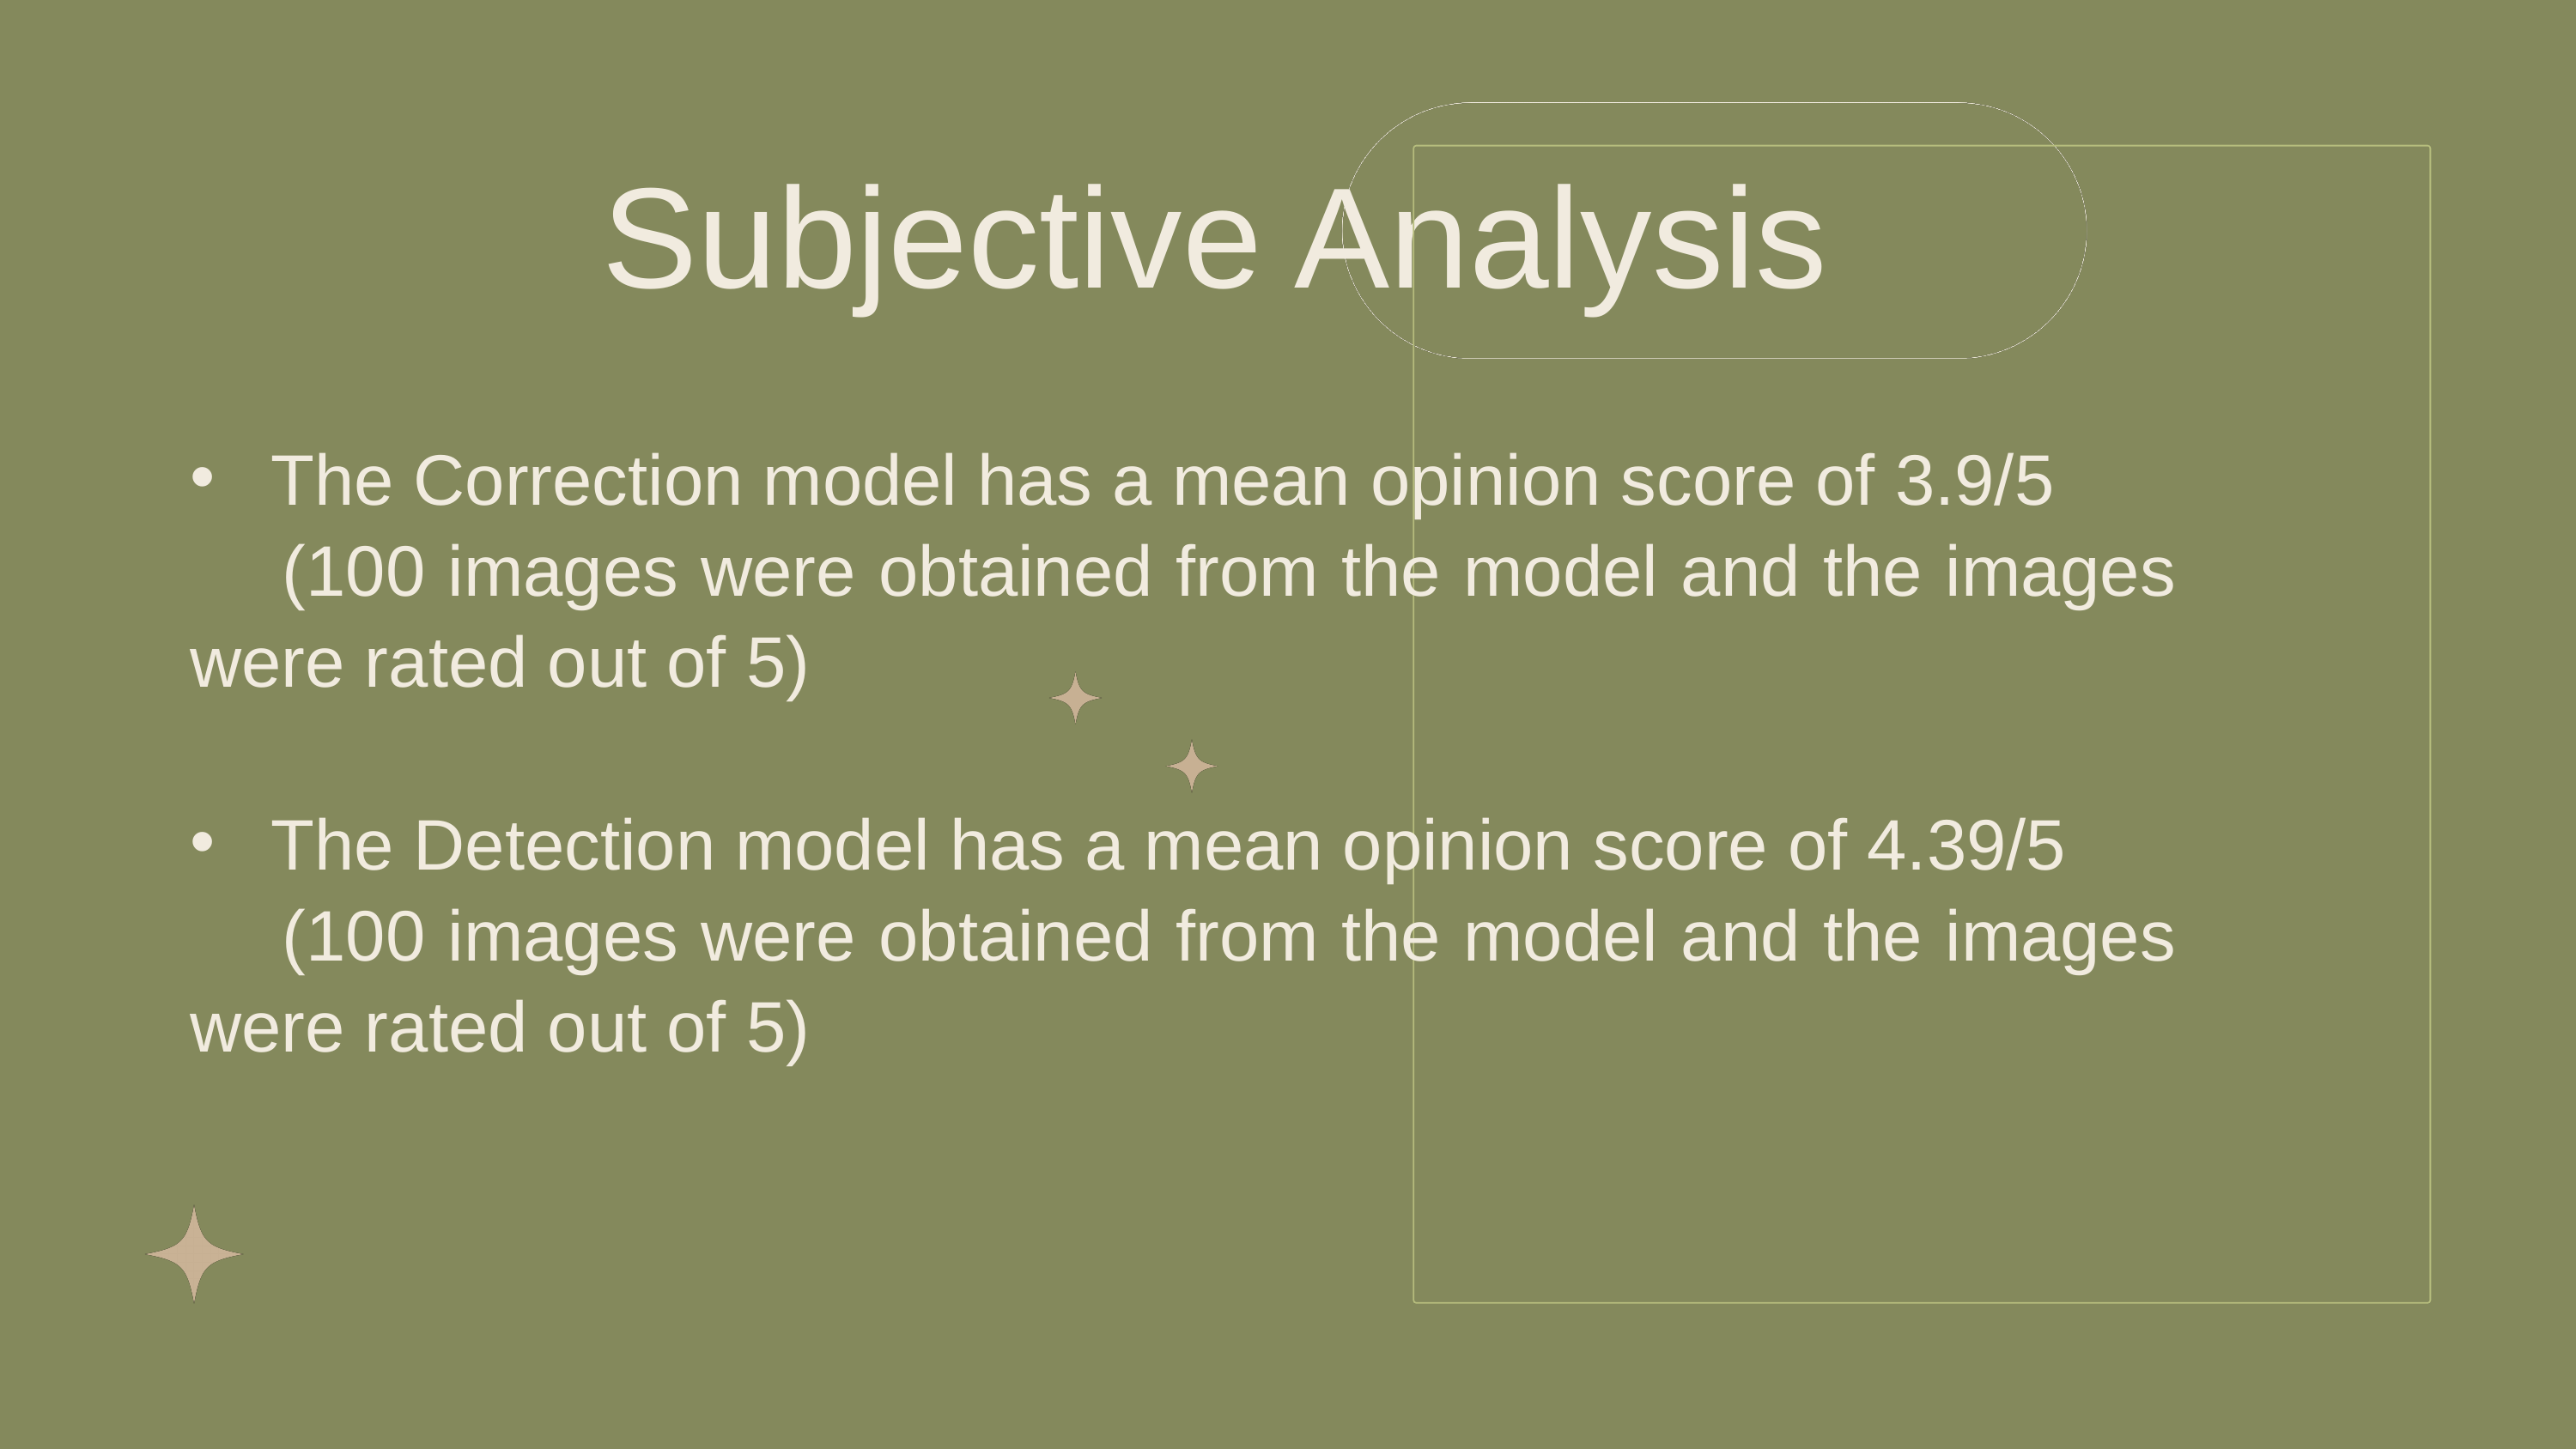

Subjective Analysis

The Correction model has a mean opinion score of 3.9/5
    (100 images were obtained from the model and the images    were rated out of 5)

The Detection model has a mean opinion score of 4.39/5
    (100 images were obtained from the model and the images    were rated out of 5)